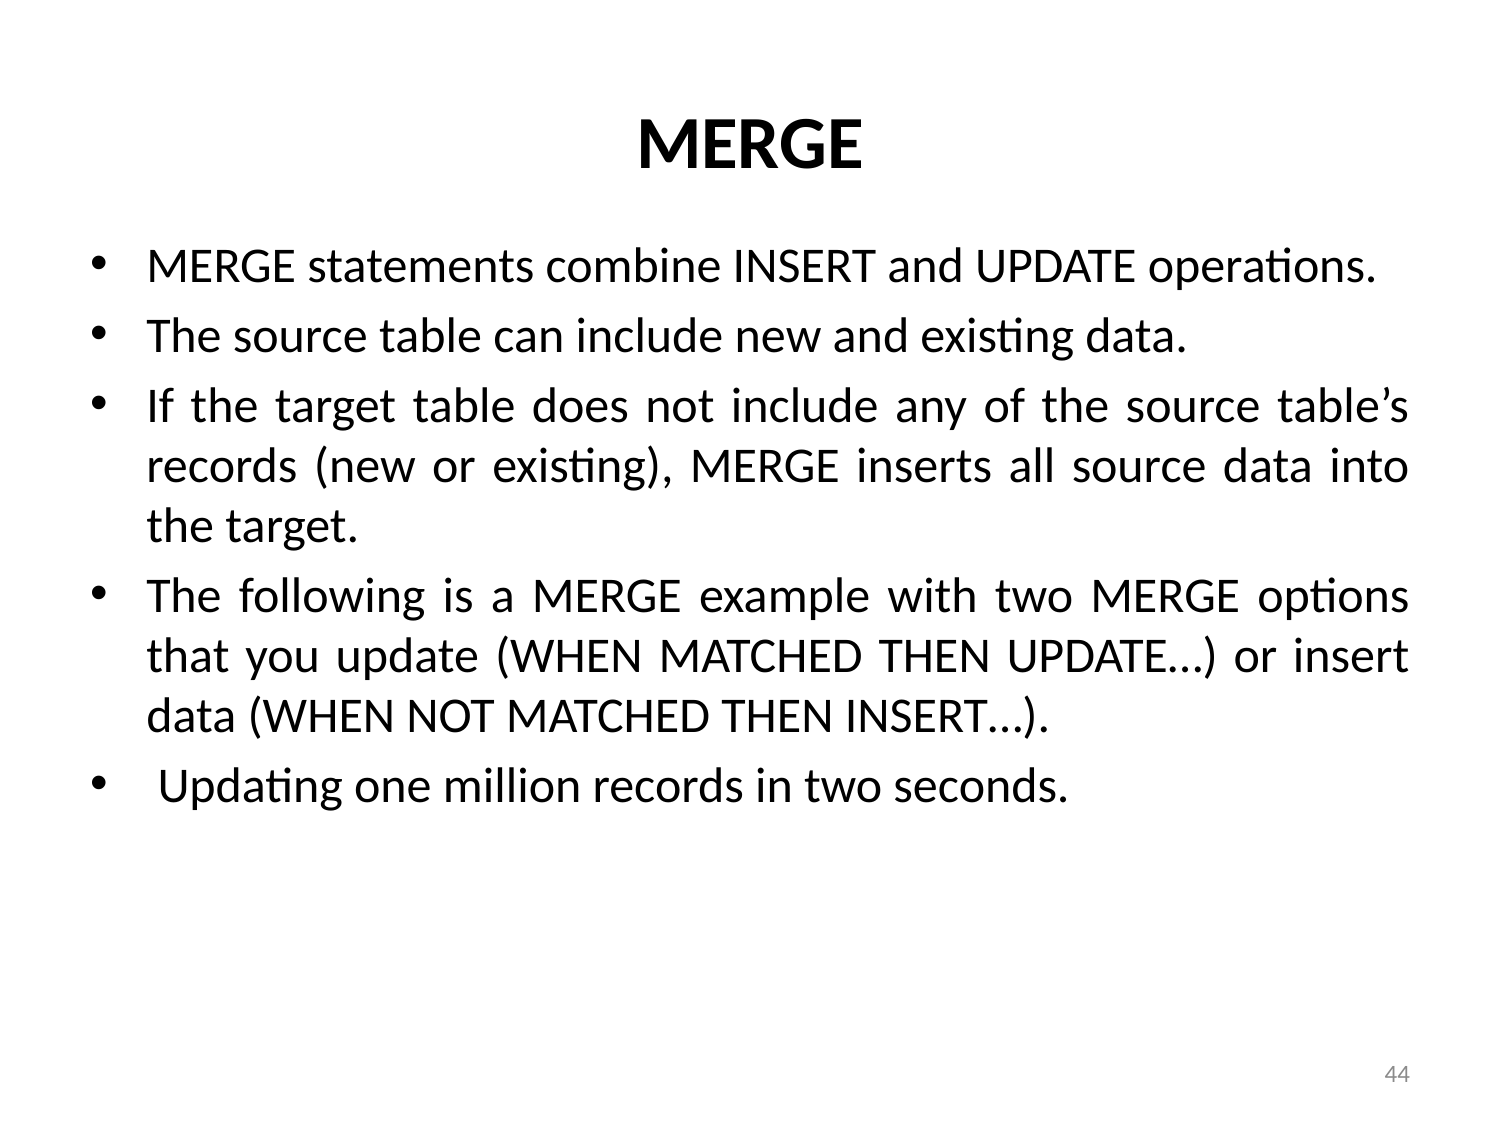

# MERGE
MERGE statements combine INSERT and UPDATE operations.
The source table can include new and existing data.
If the target table does not include any of the source table’s records (new or existing), MERGE inserts all source data into the target.
The following is a MERGE example with two MERGE options that you update (WHEN MATCHED THEN UPDATE…) or insert data (WHEN NOT MATCHED THEN INSERT…).
 Updating one million records in two seconds.
44